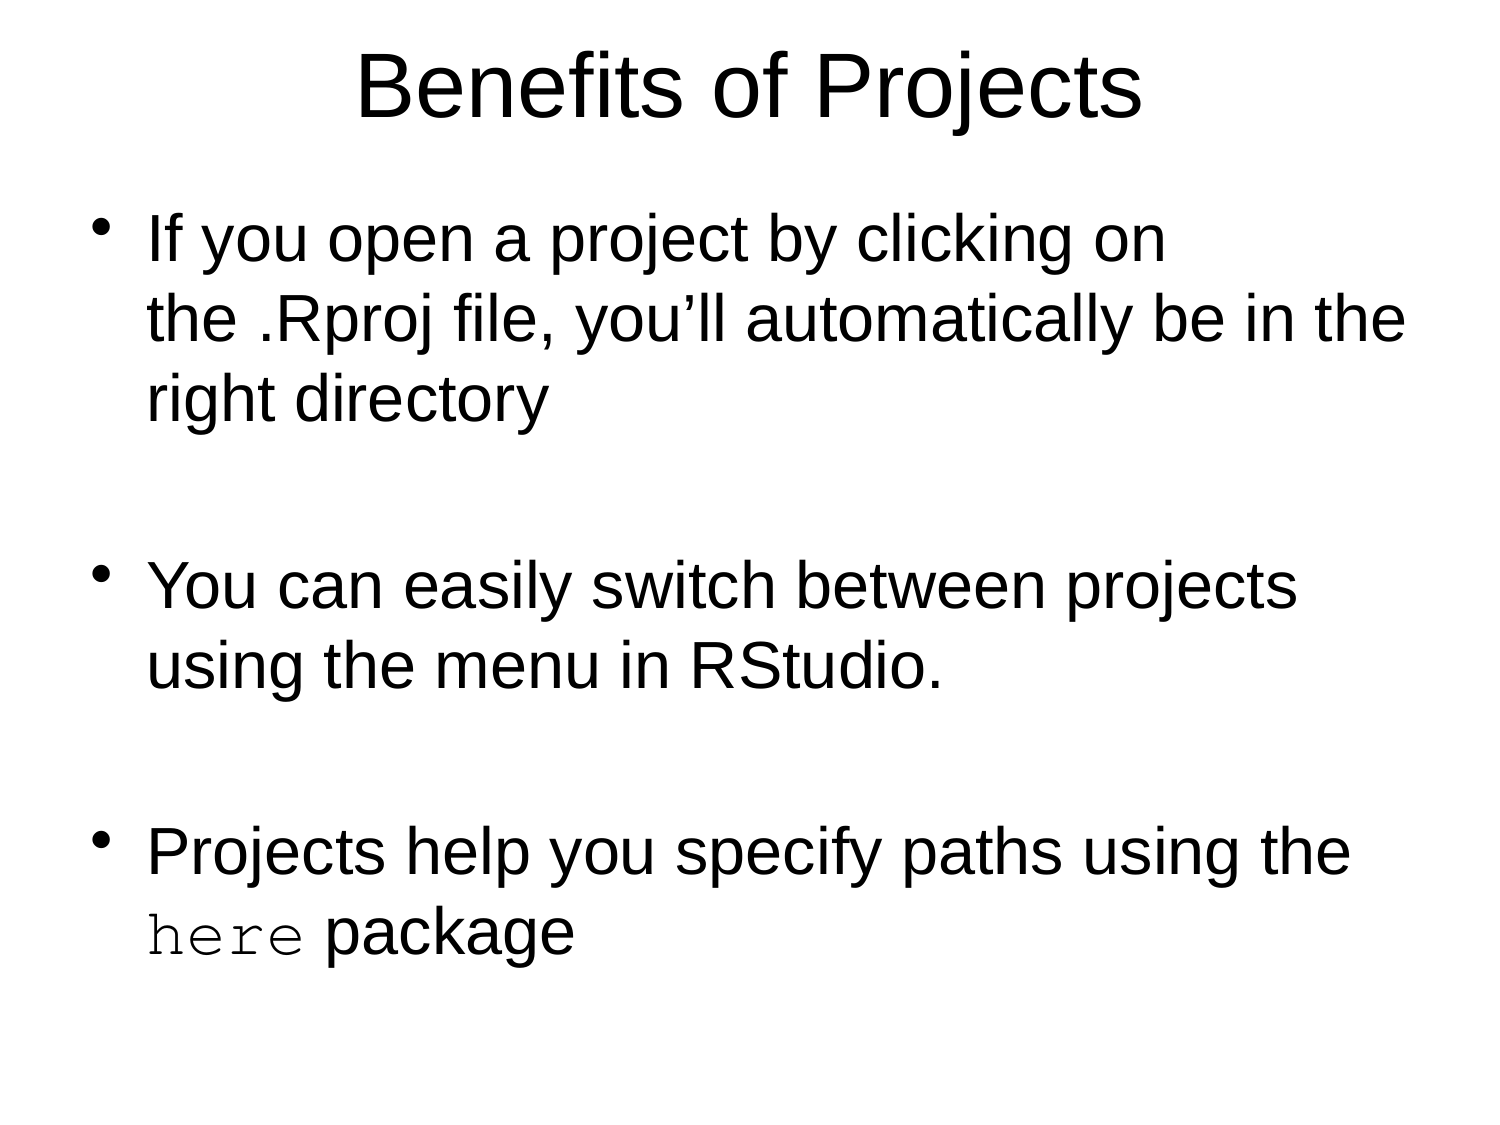

# Benefits of Projects
If you open a project by clicking on the .Rproj file, you’ll automatically be in the right directory

You can easily switch between projects using the menu in RStudio.

Projects help you specify paths using the here package